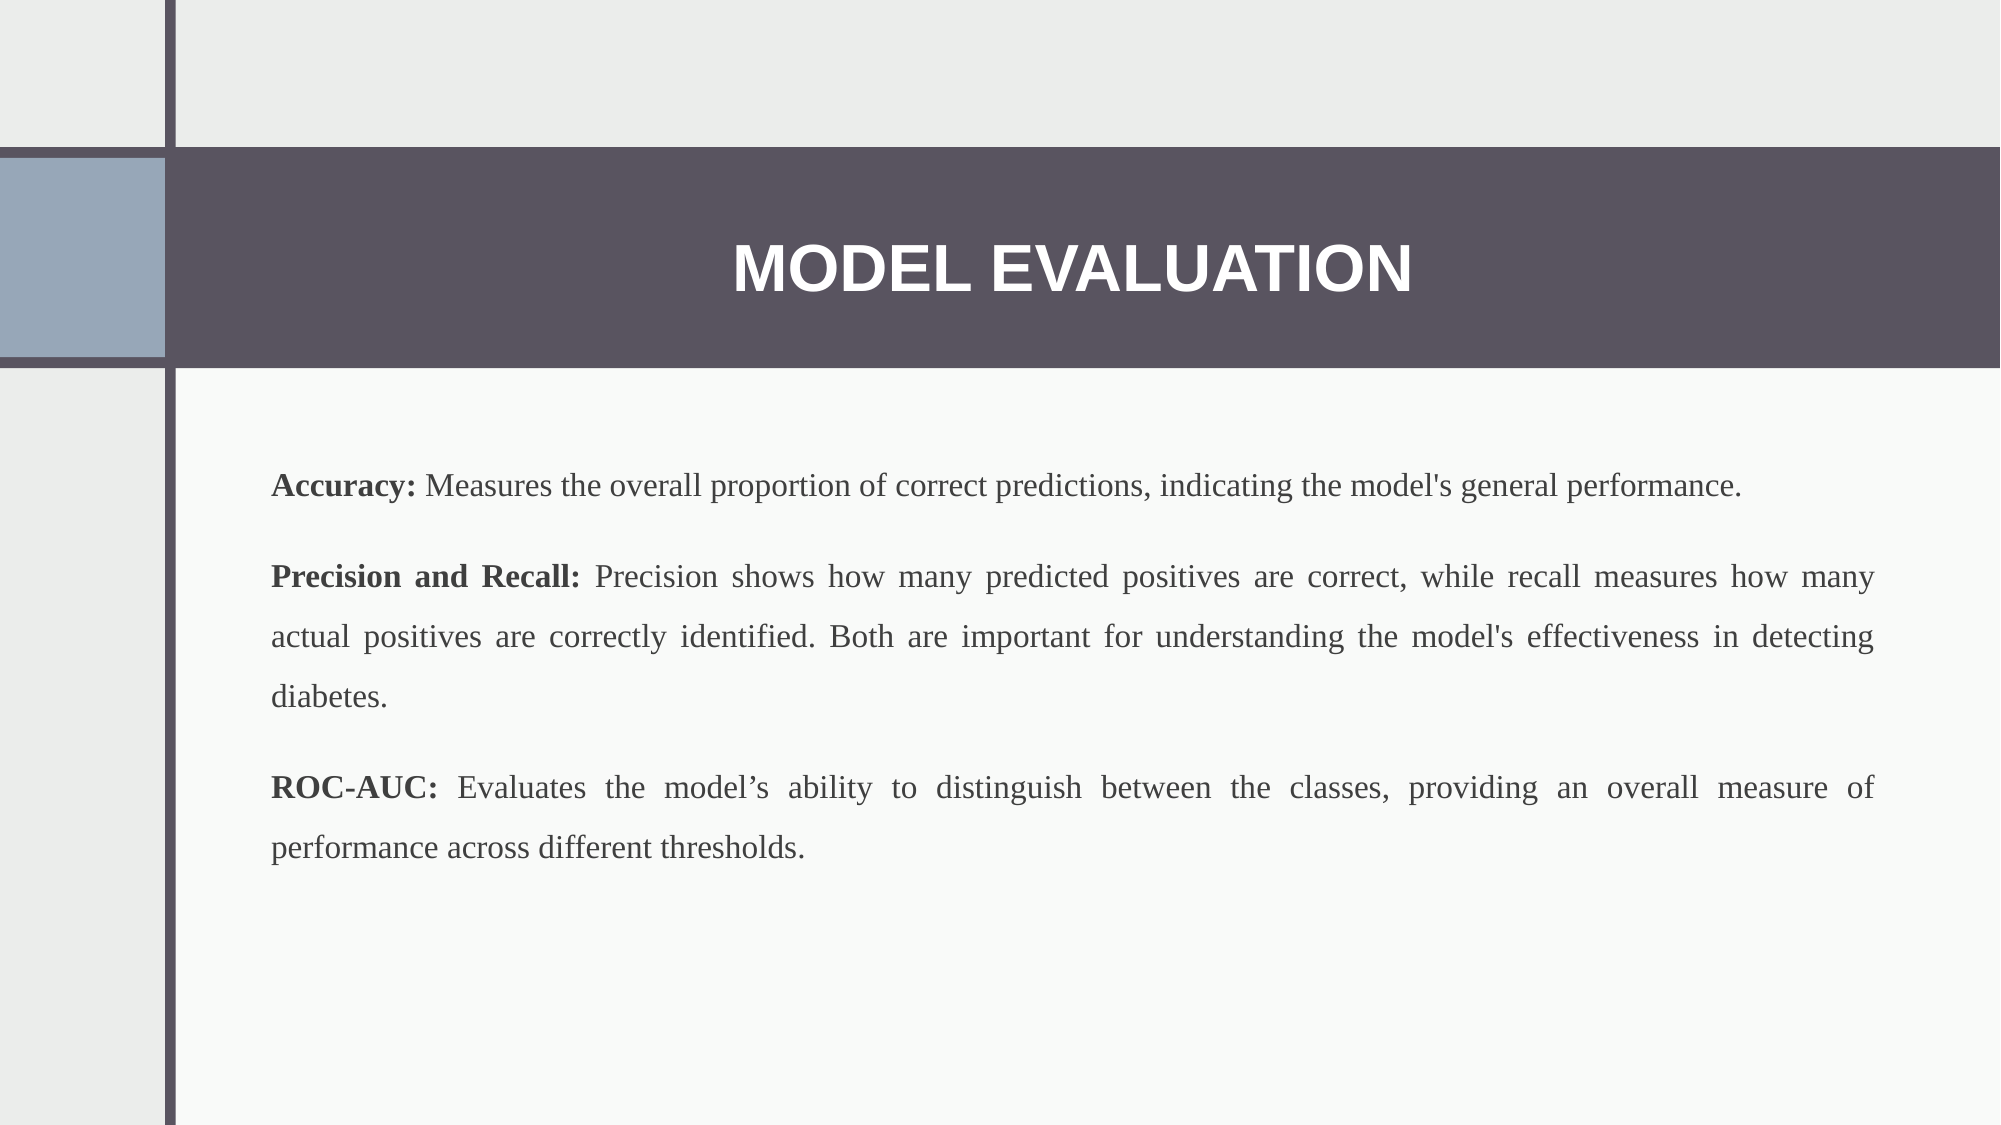

# MODEL EVALUATION
Accuracy: Measures the overall proportion of correct predictions, indicating the model's general performance.
Precision and Recall: Precision shows how many predicted positives are correct, while recall measures how many actual positives are correctly identified. Both are important for understanding the model's effectiveness in detecting diabetes.
ROC-AUC: Evaluates the model’s ability to distinguish between the classes, providing an overall measure of performance across different thresholds.